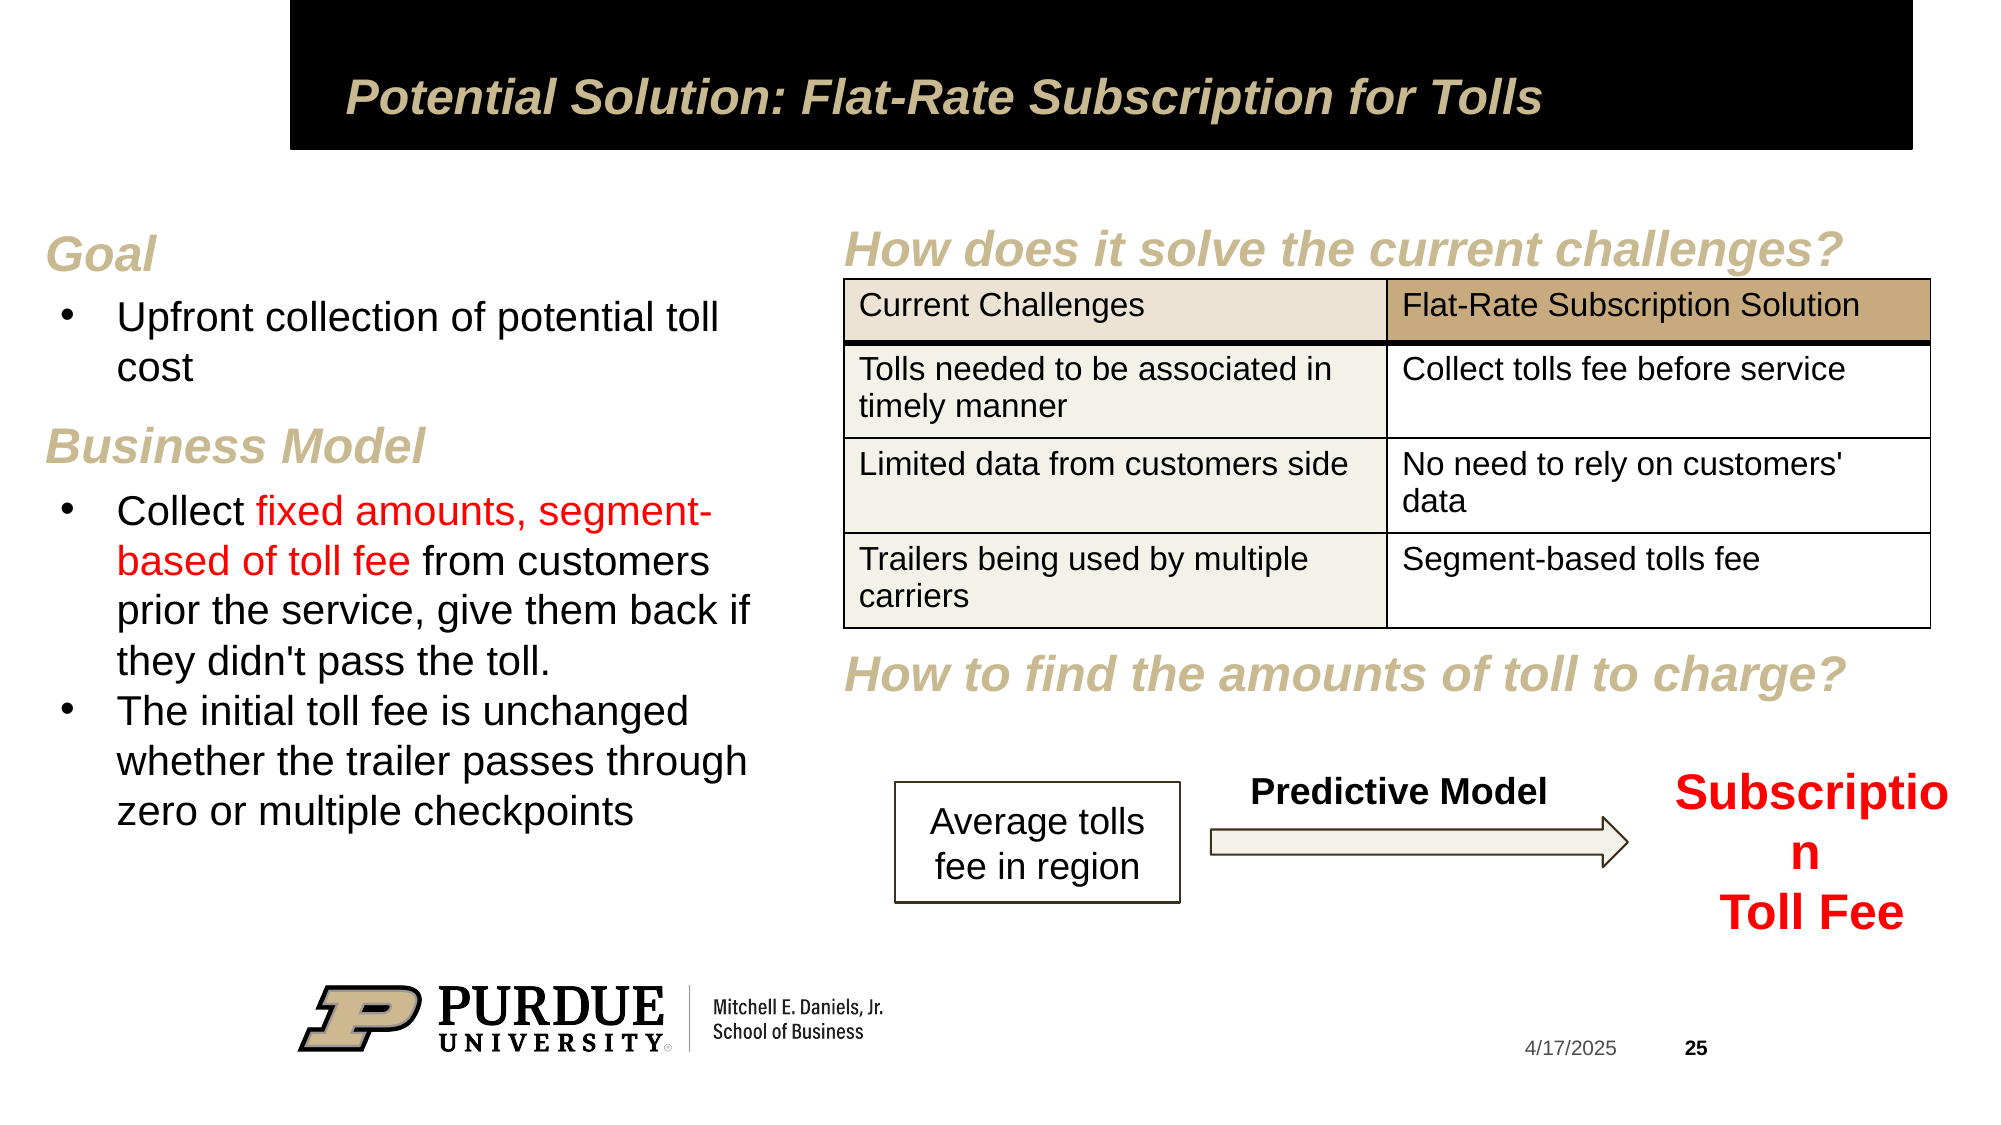

# Potential Solution: Flat-Rate Subscription for Tolls
How does it solve the current challenges?
Goal
| Current Challenges | Flat-Rate Subscription Solution |
| --- | --- |
| Tolls needed to be associated in timely manner | Collect tolls fee before service |
| Limited data from customers side | No need to rely on customers' data |
| Trailers being used by multiple carriers | Segment-based tolls fee |
Upfront collection of potential toll cost
Business Model
Collect fixed amounts, segment-based of toll fee from customers prior the service, give them back if they didn't pass the toll.
The initial toll fee is unchanged whether the trailer passes through zero or multiple checkpoints
How to find the amounts of toll to charge?
Subscription
Toll Fee
Predictive Model
Average tolls fee in region

25
4/17/2025